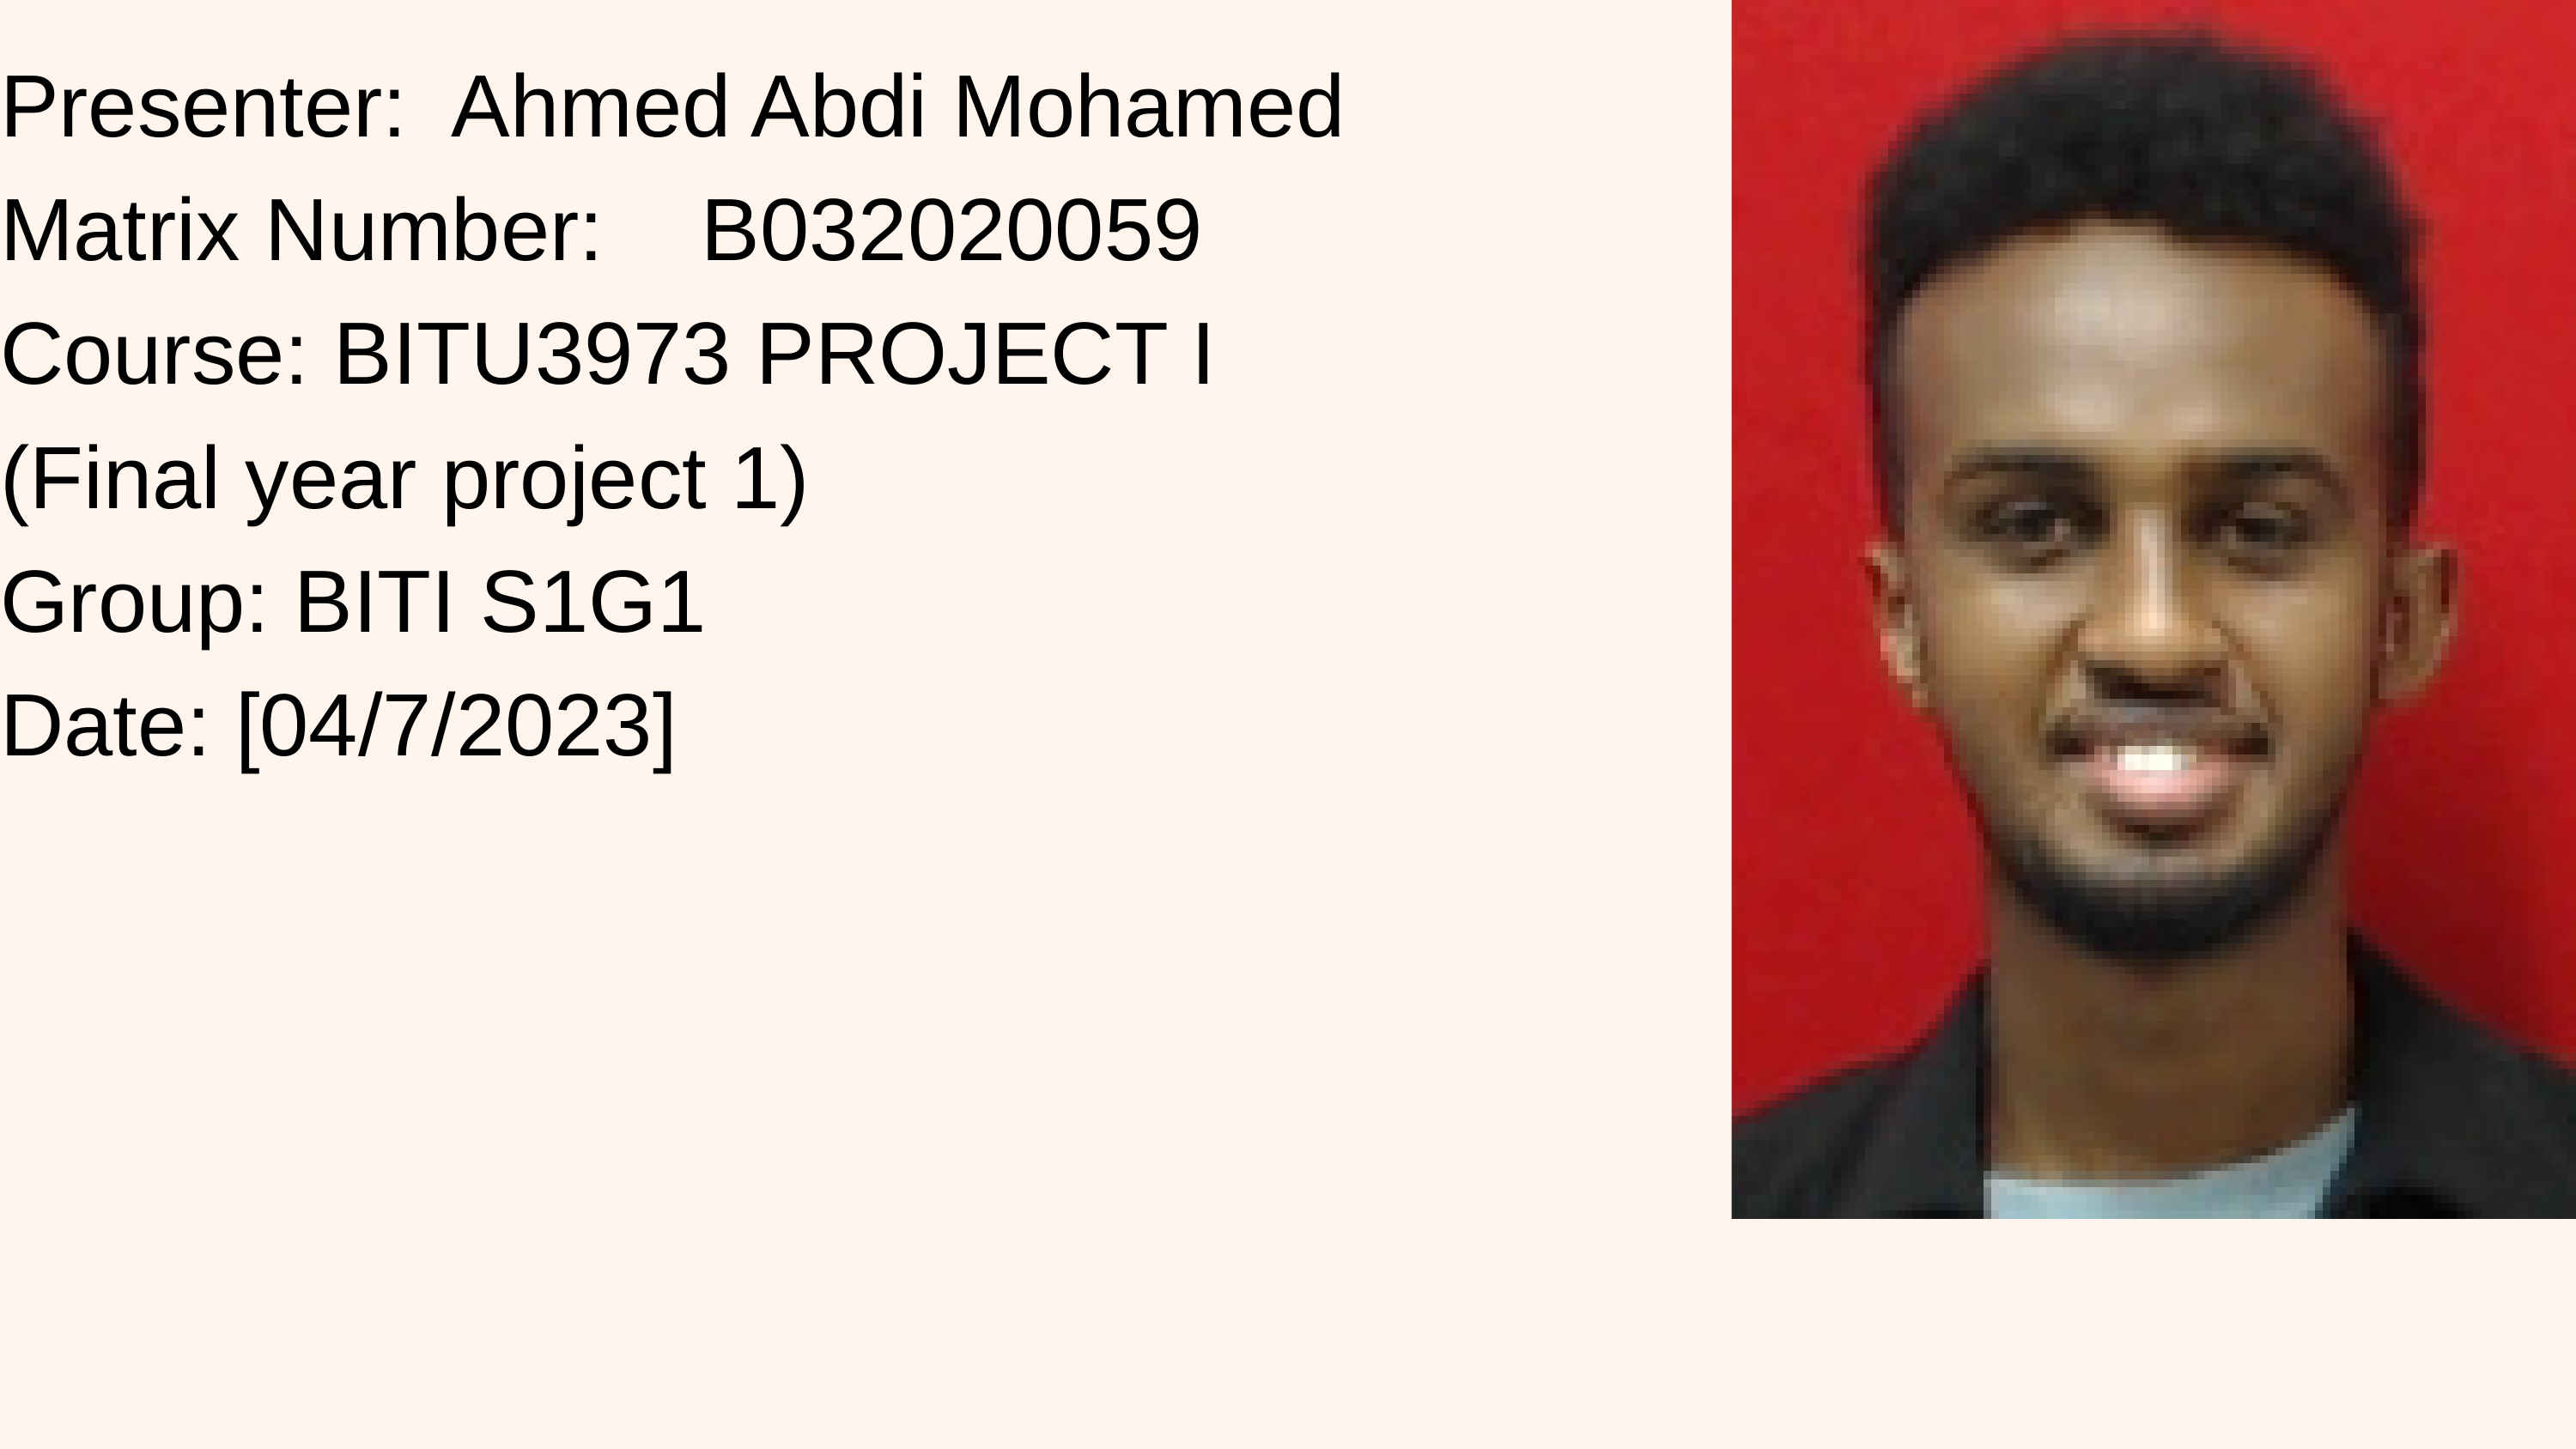

Presenter:  Ahmed Abdi Mohamed
Matrix Number:    B032020059
Course: BITU3973 PROJECT I
(Final year project 1)
Group: BITI S1G1
Date: [04/7/2023]